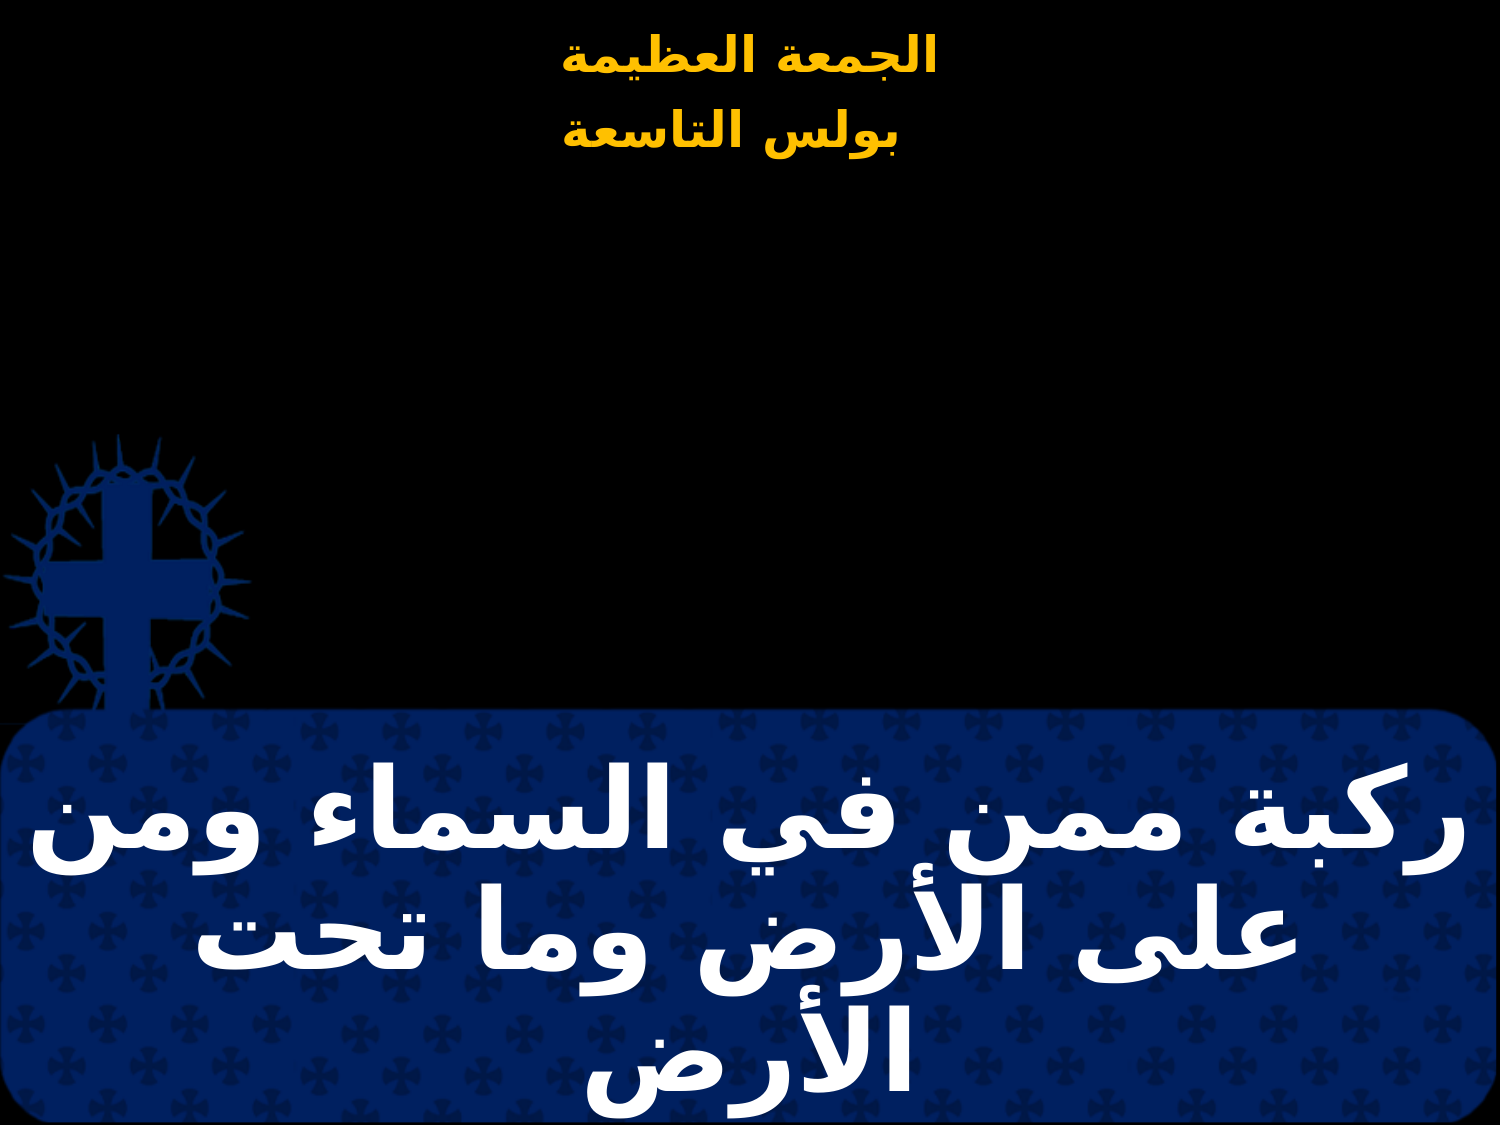

# ركبة ممن في السماء ومن على الأرض وما تحت الأرض